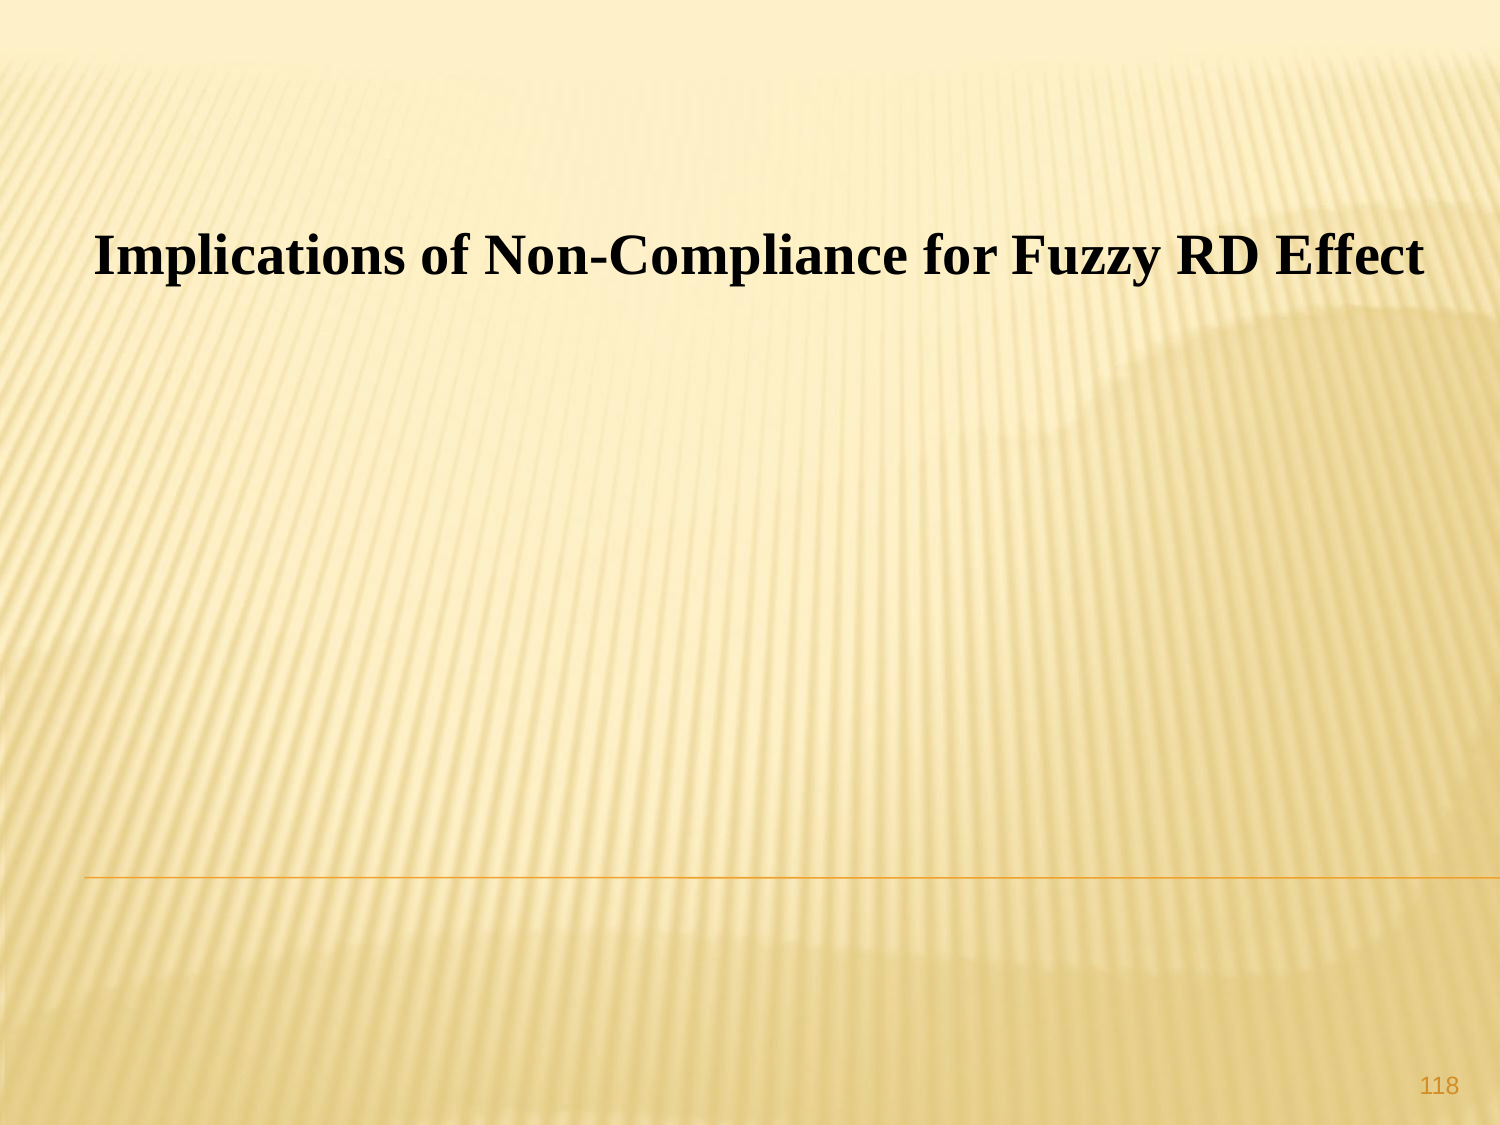

# Implications of Non-Compliance for Fuzzy RD Effect

118